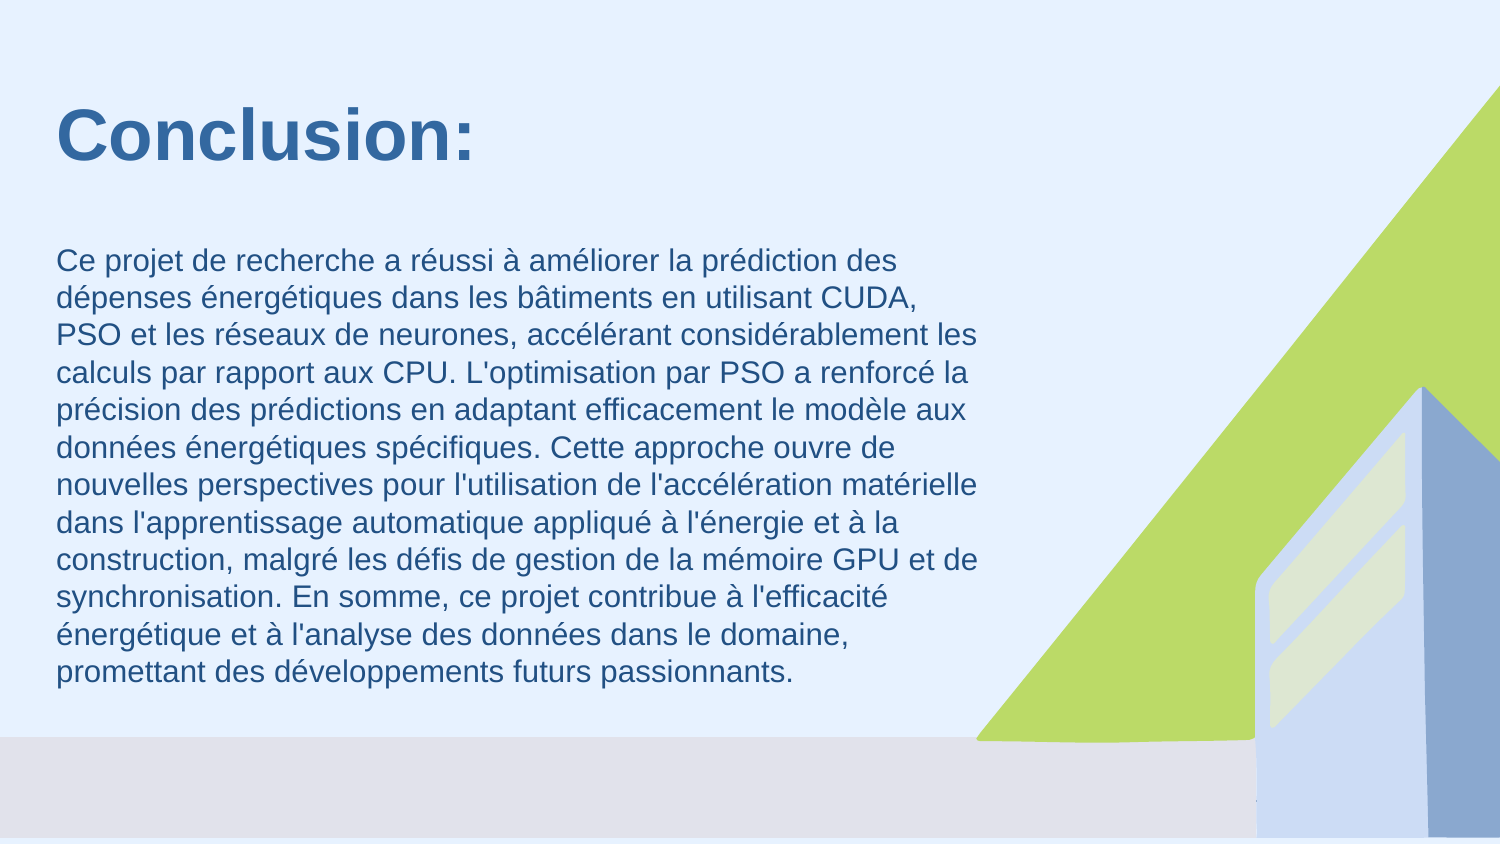

# Conclusion:

Ce projet de recherche a réussi à améliorer la prédiction des dépenses énergétiques dans les bâtiments en utilisant CUDA, PSO et les réseaux de neurones, accélérant considérablement les calculs par rapport aux CPU. L'optimisation par PSO a renforcé la précision des prédictions en adaptant efficacement le modèle aux données énergétiques spécifiques. Cette approche ouvre de nouvelles perspectives pour l'utilisation de l'accélération matérielle dans l'apprentissage automatique appliqué à l'énergie et à la construction, malgré les défis de gestion de la mémoire GPU et de synchronisation. En somme, ce projet contribue à l'efficacité énergétique et à l'analyse des données dans le domaine, promettant des développements futurs passionnants.